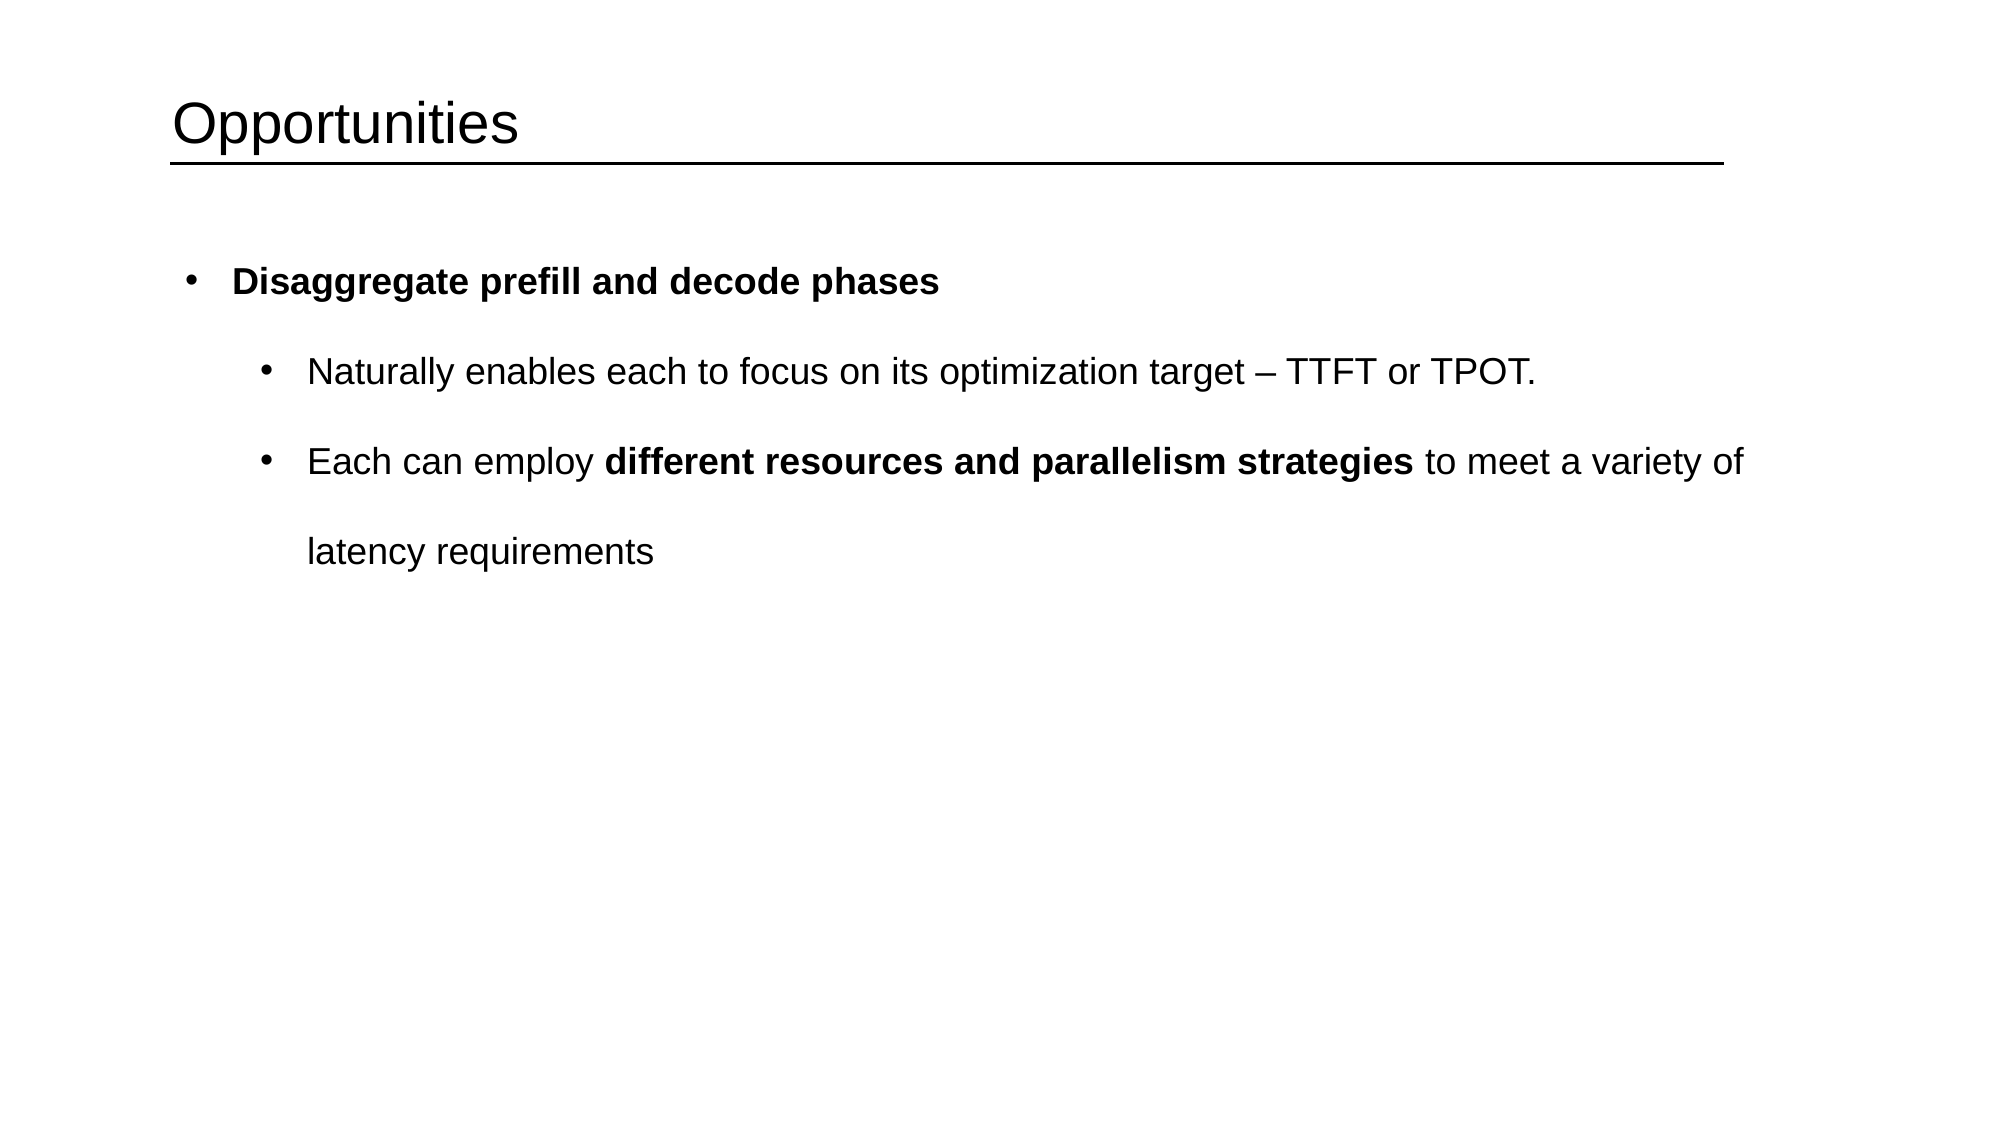

Opportunities
Disaggregate prefill and decode phases
Naturally enables each to focus on its optimization target – TTFT or TPOT.
Each can employ different resources and parallelism strategies to meet a variety of latency requirements